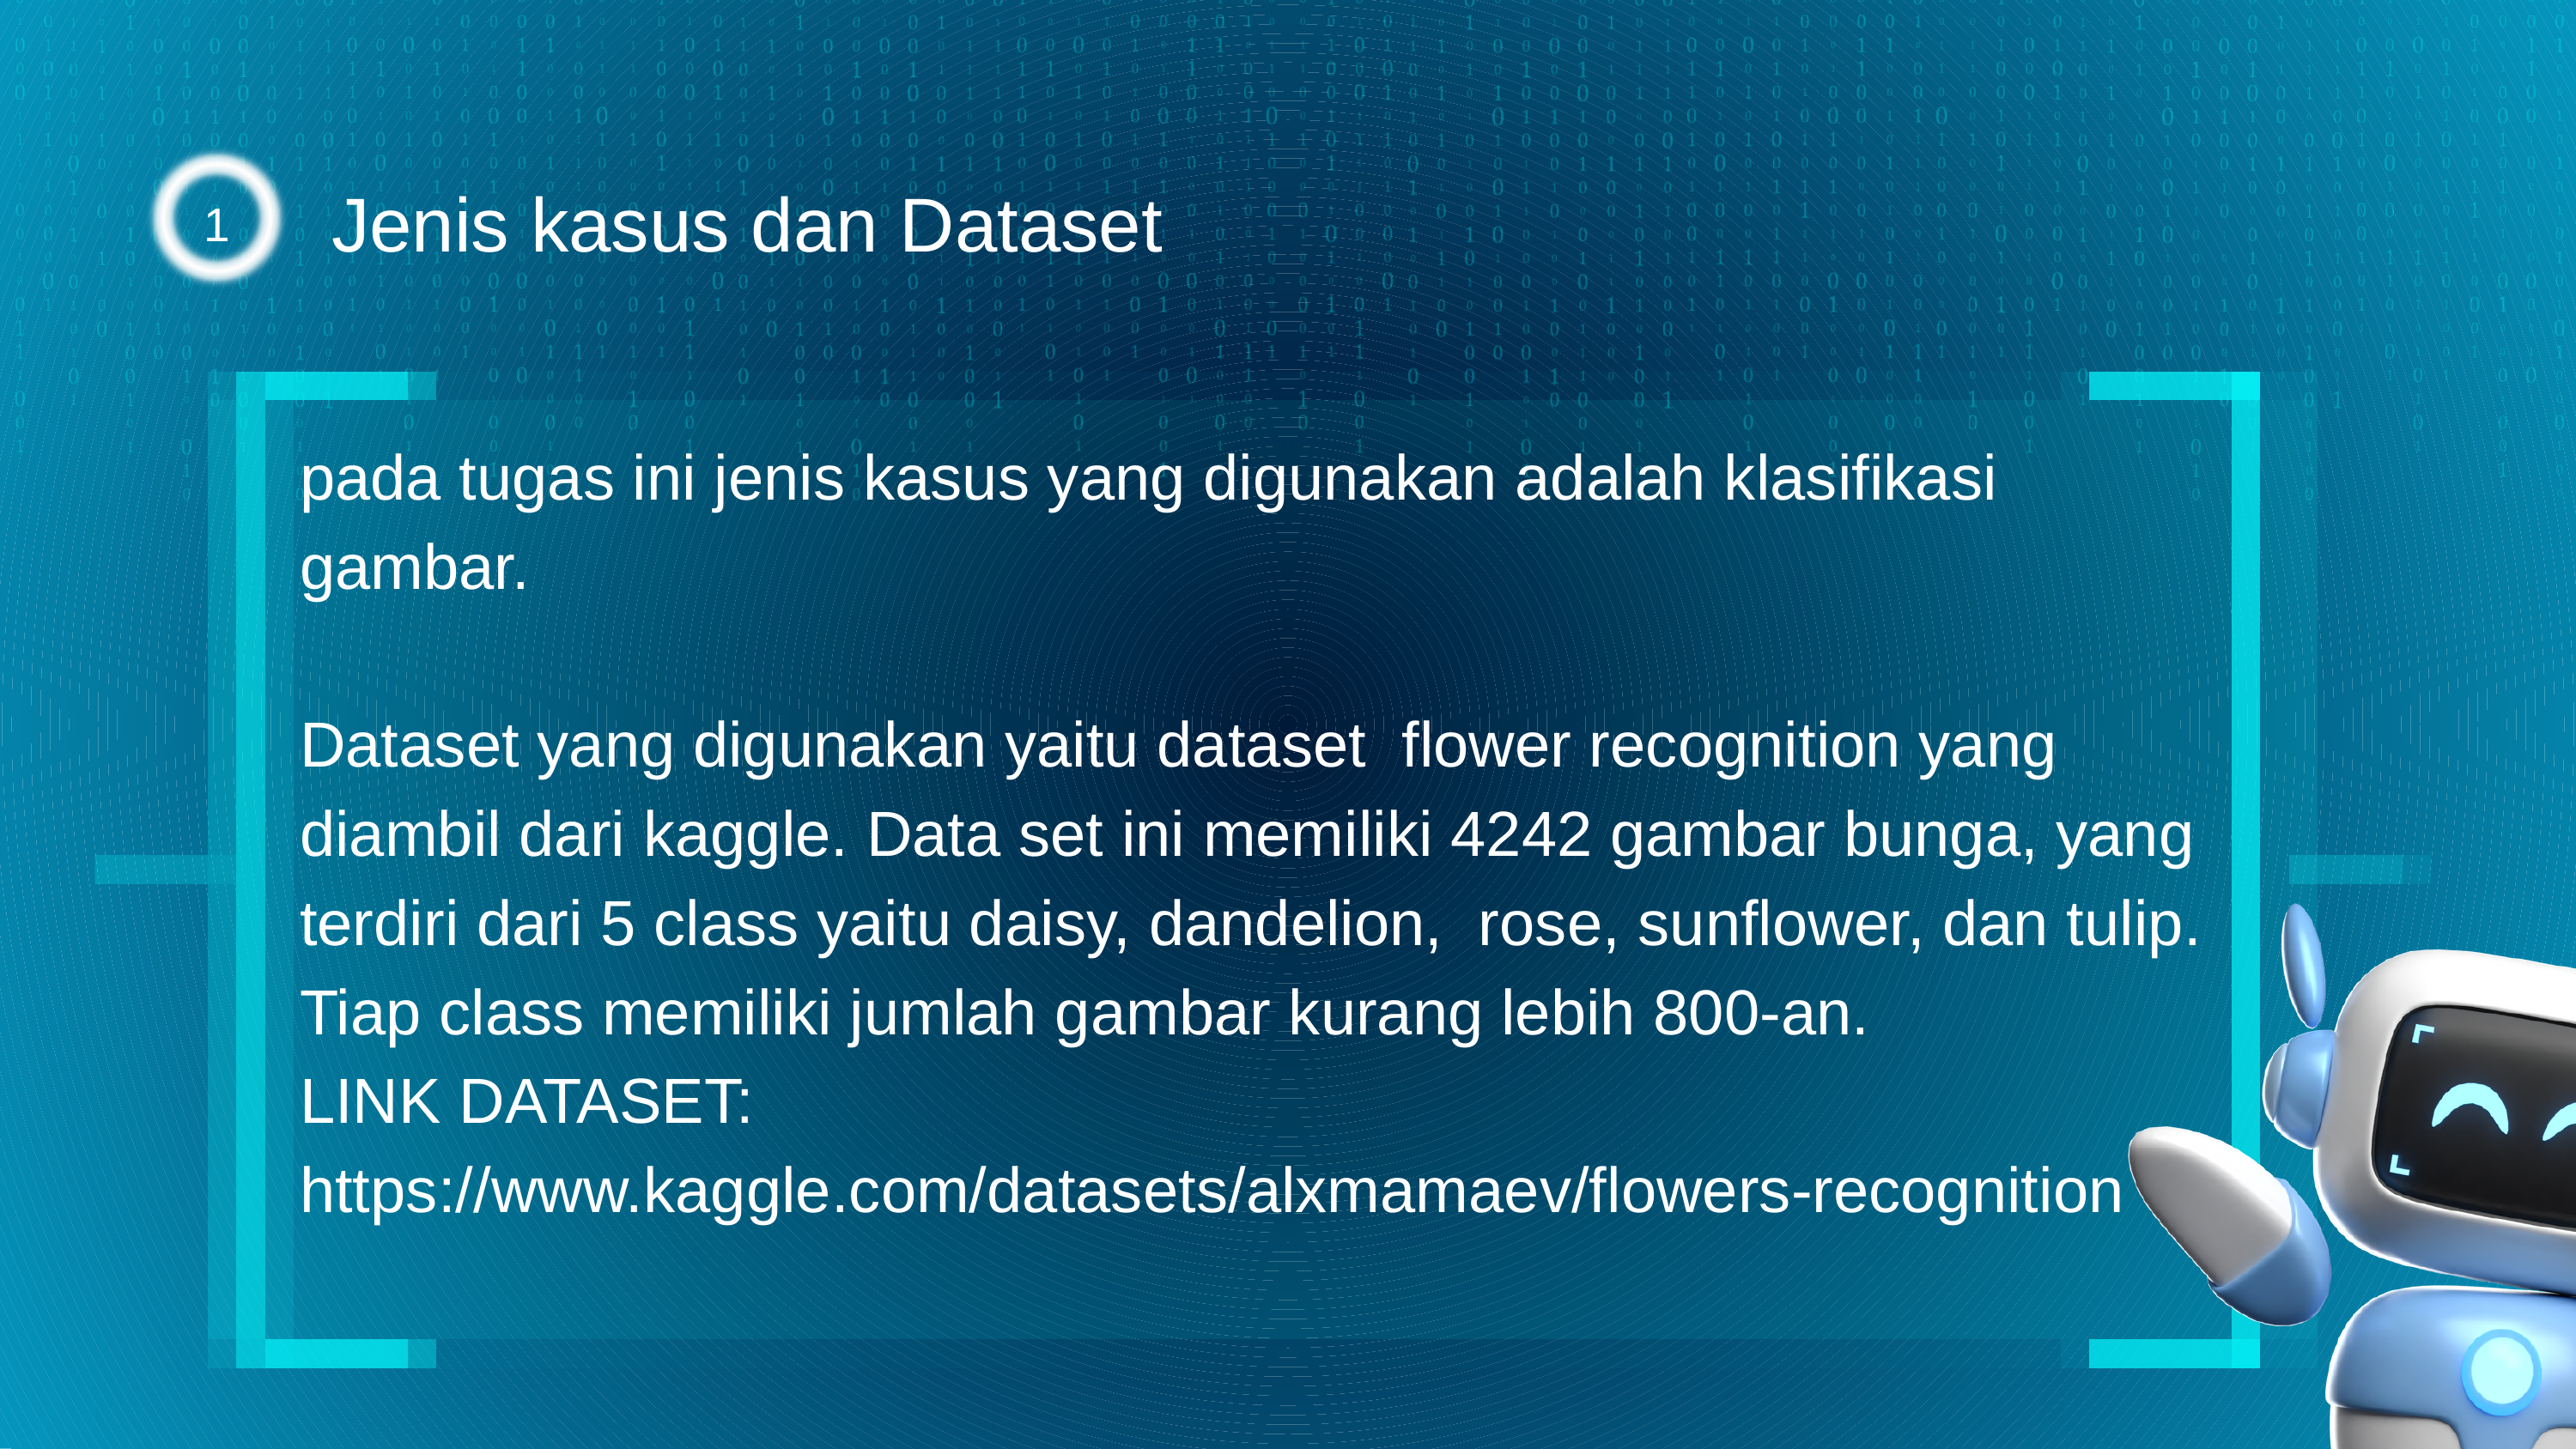

1
Jenis kasus dan Dataset

pada tugas ini jenis kasus yang digunakan adalah klasifikasi gambar.

Dataset yang digunakan yaitu dataset  flower recognition yang diambil dari kaggle. Data set ini memiliki 4242 gambar bunga, yang terdiri dari 5 class yaitu daisy, dandelion,  rose, sunflower, dan tulip. Tiap class memiliki jumlah gambar kurang lebih 800-an.
LINK DATASET:
https://www.kaggle.com/datasets/alxmamaev/flowers-recognition